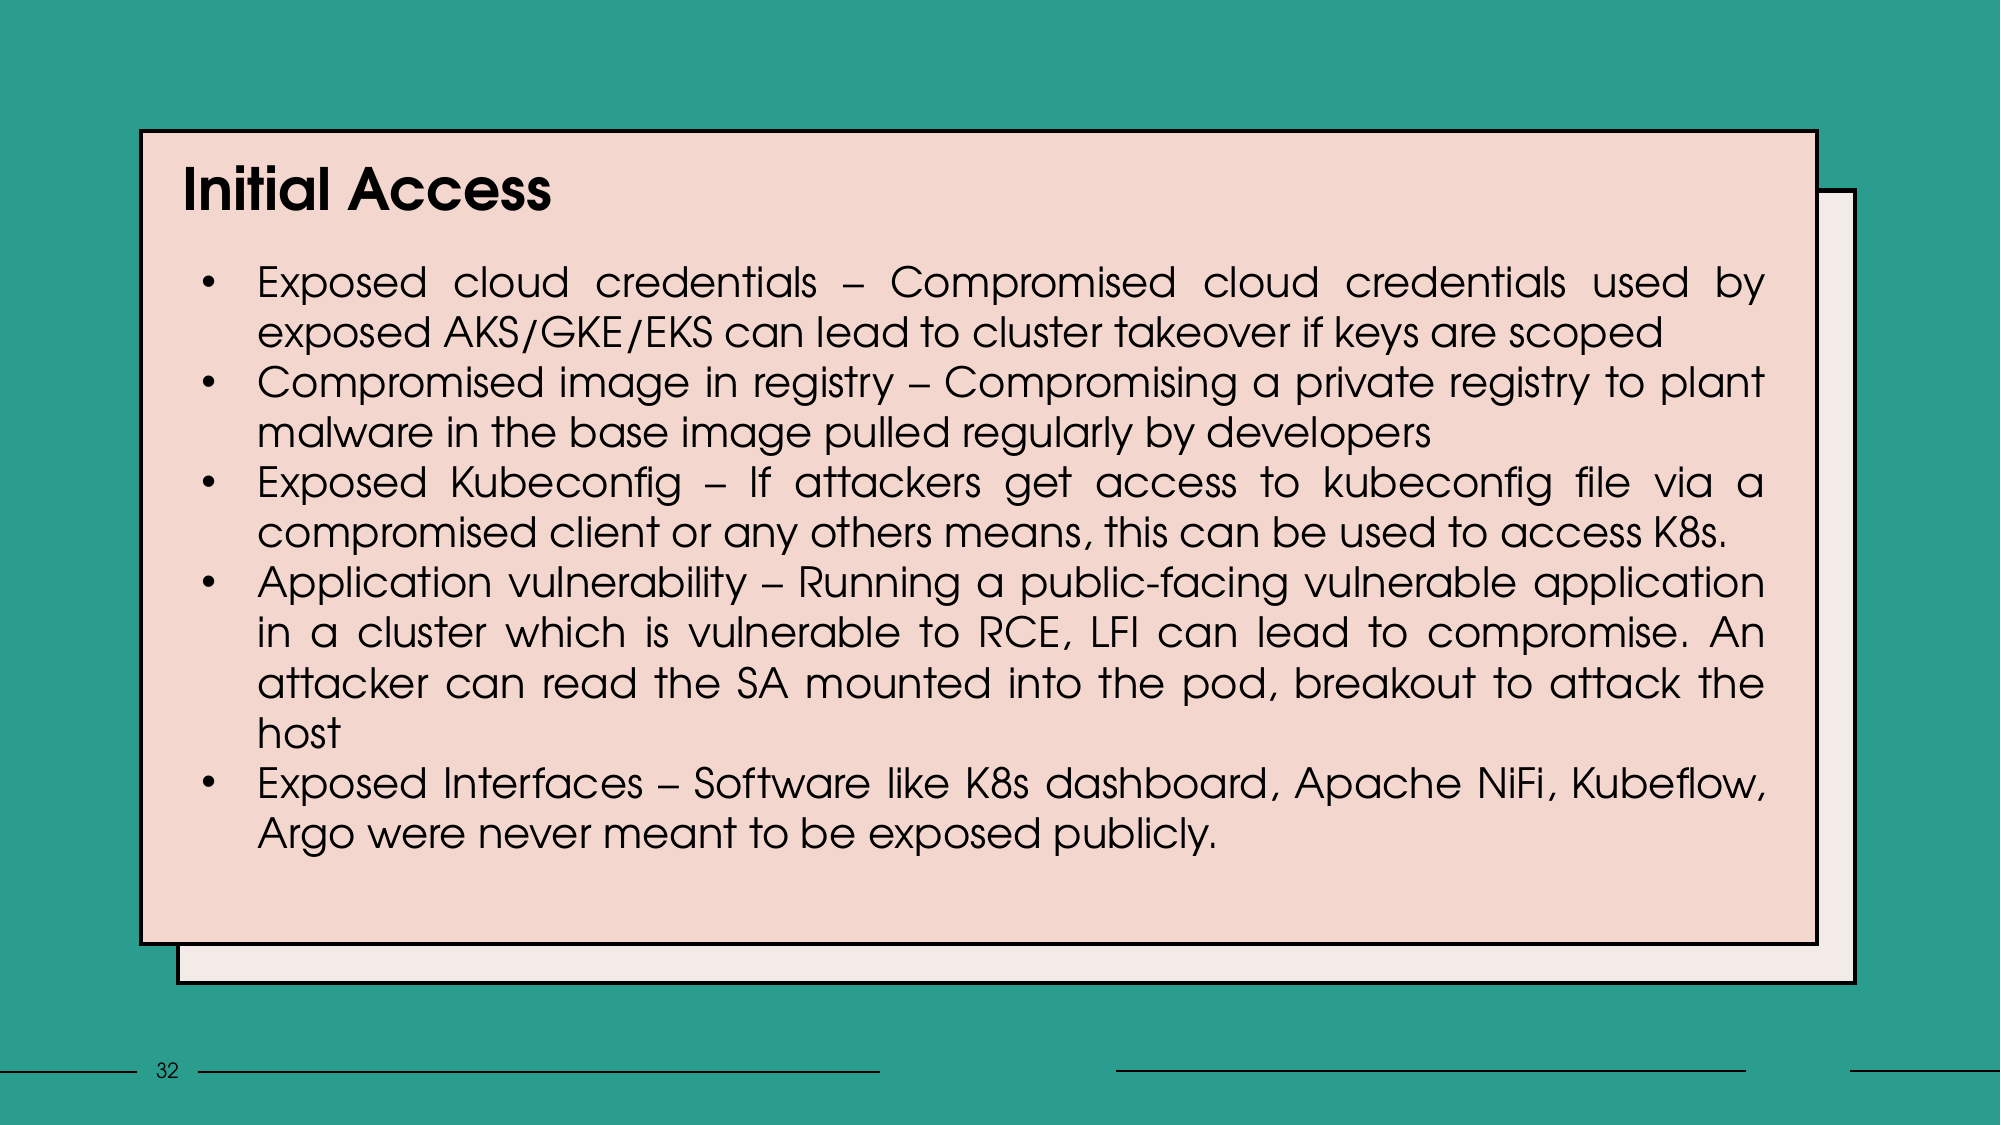

Initial Access
Exposed cloud credentials – Compromised cloud credentials used by exposed AKS/GKE/EKS can lead to cluster takeover if keys are scoped
Compromised image in registry – Compromising a private registry to plant malware in the base image pulled regularly by developers
Exposed Kubeconfig – If attackers get access to kubeconfig file via a compromised client or any others means, this can be used to access K8s.
Application vulnerability – Running a public-facing vulnerable application in a cluster which is vulnerable to RCE, LFI can lead to compromise. An attacker can read the SA mounted into the pod, breakout to attack the host
Exposed Interfaces – Software like K8s dashboard, Apache NiFi, Kubeflow, Argo were never meant to be exposed publicly.
32